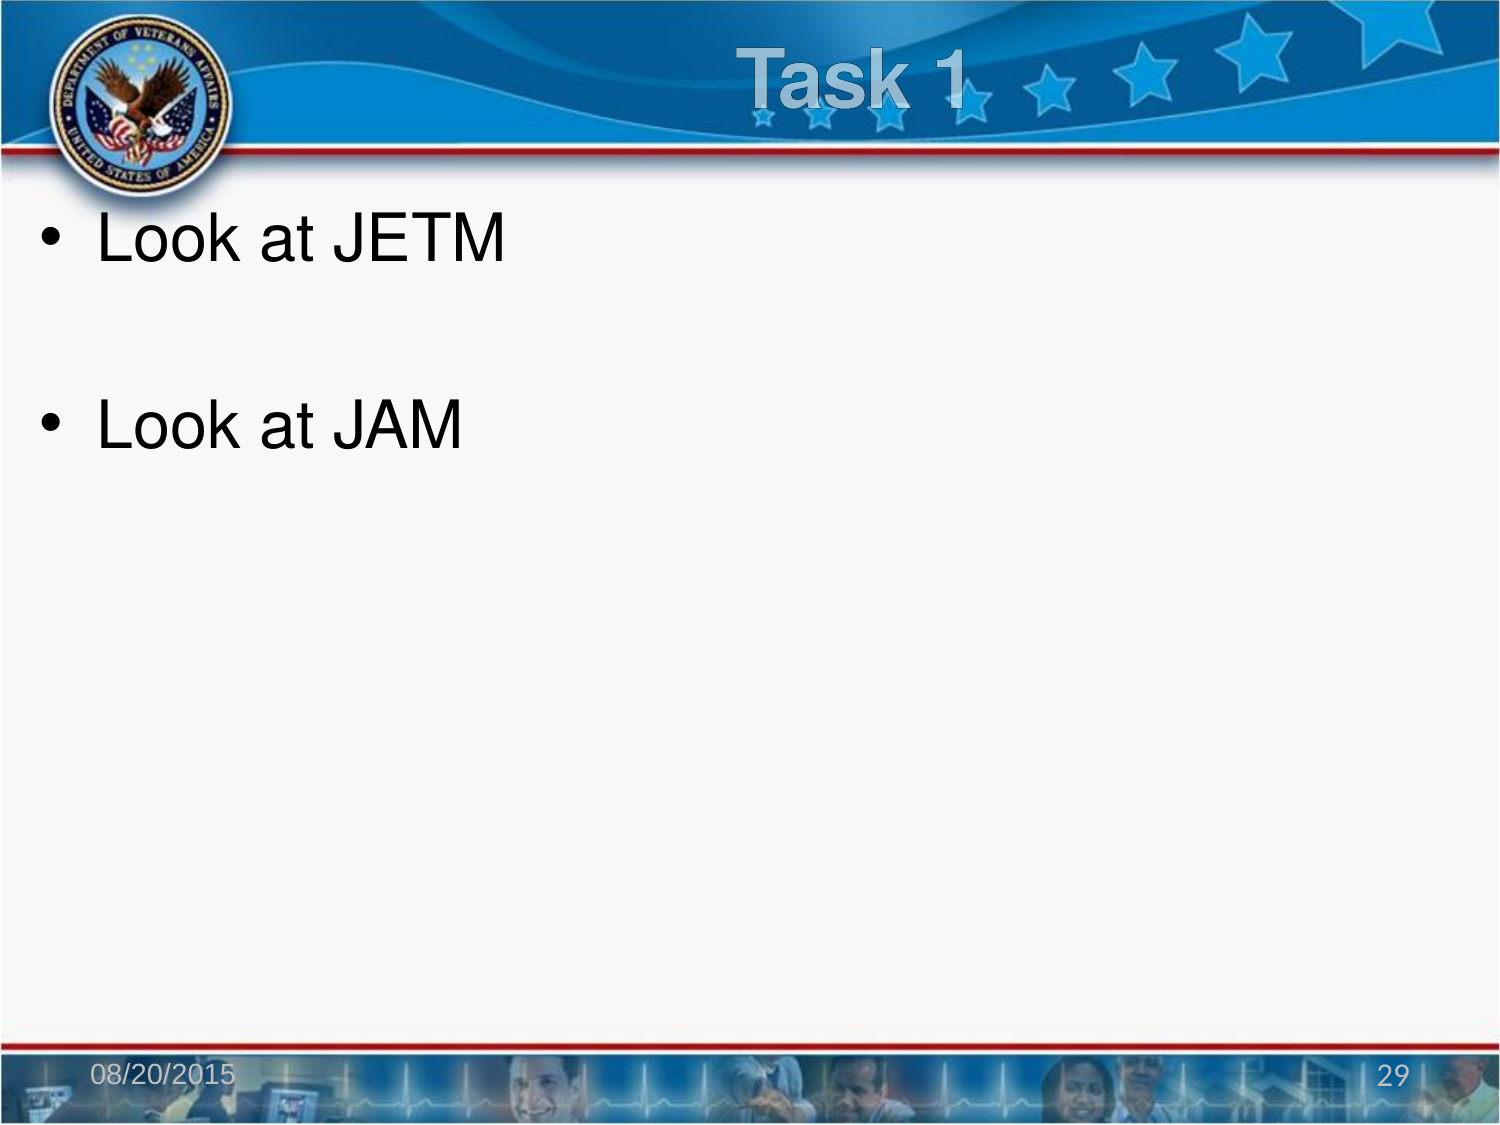

# Task 1
Look at JETM

Look at JAM
08/20/2015
29